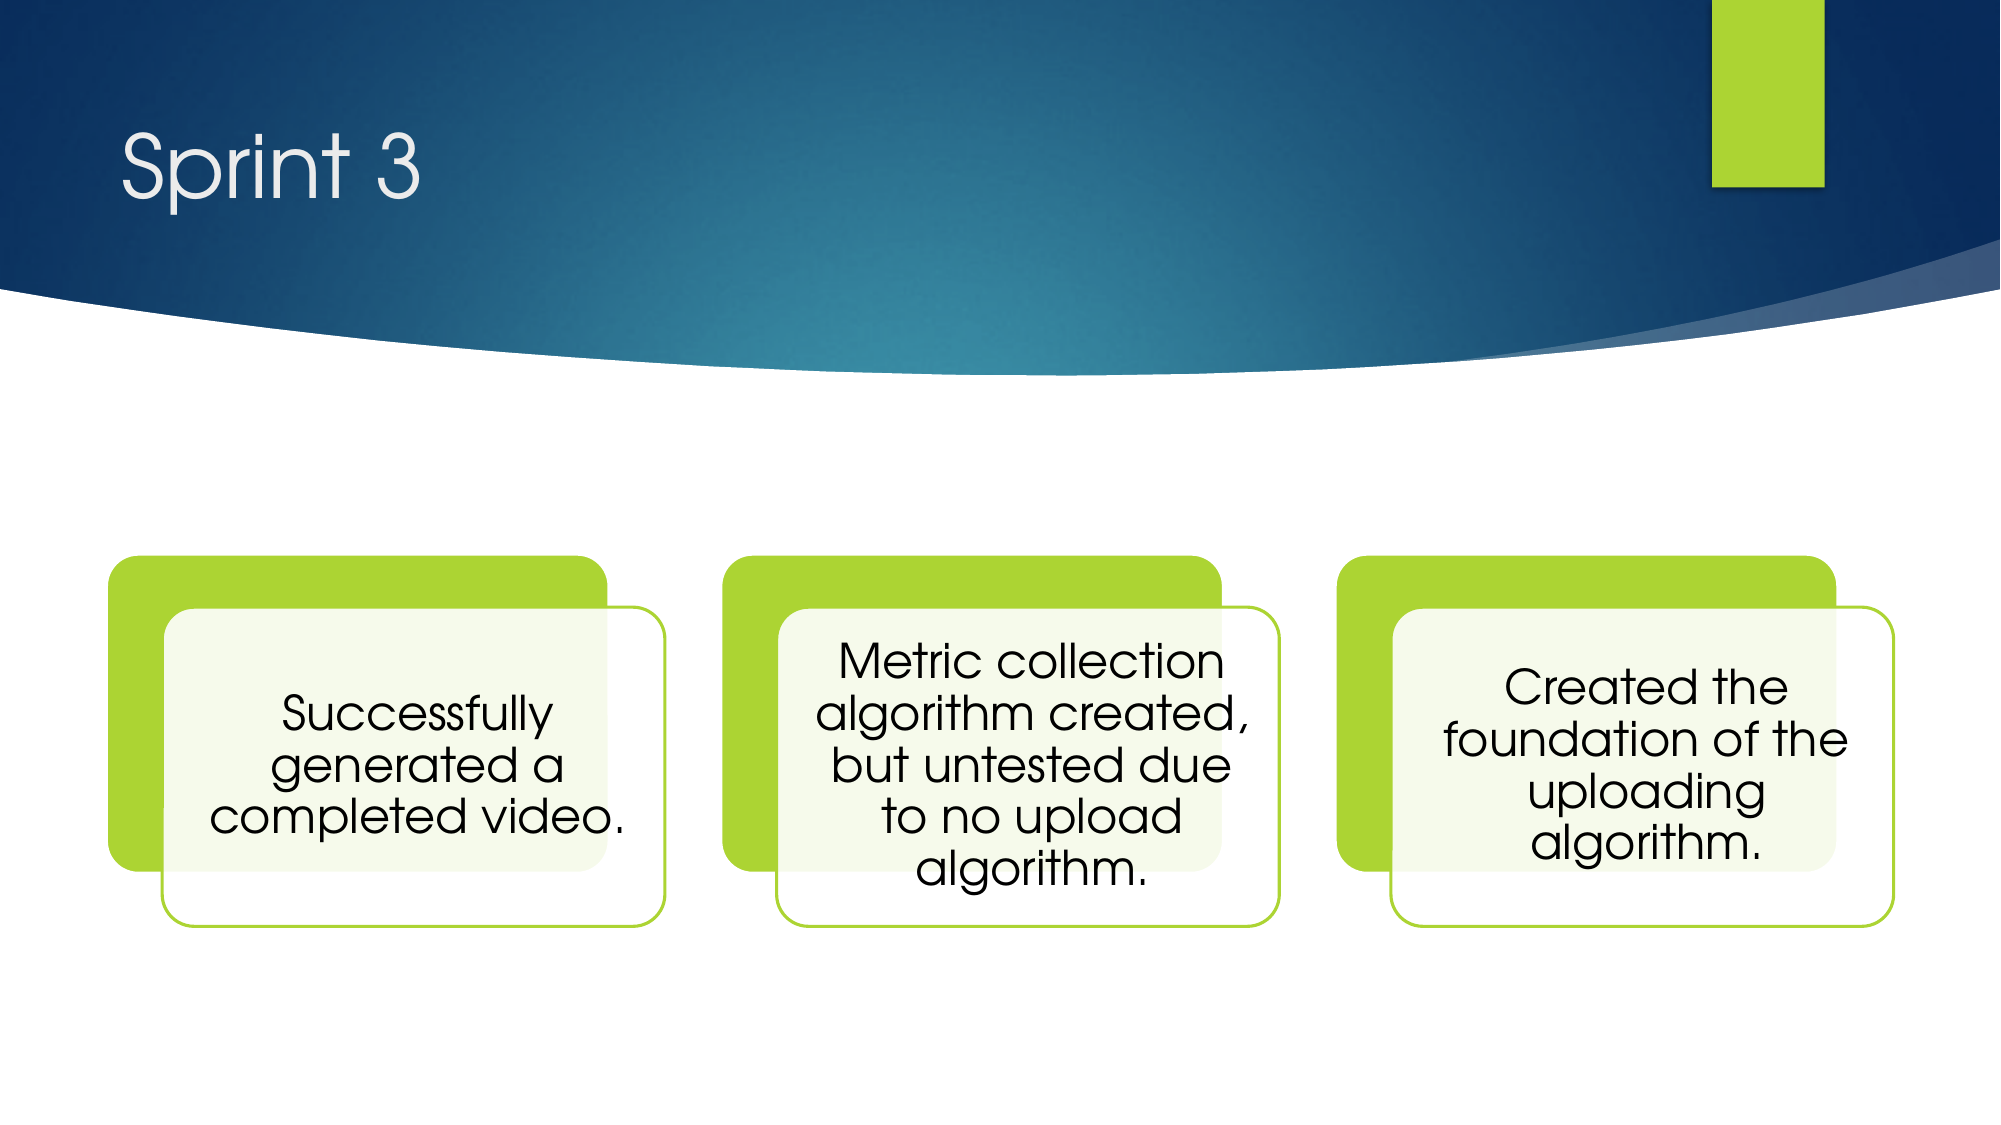

# Sprint 3

Successfully generated a completed video.
Metric collection algorithm created, but untested due to no upload algorithm.
Created the foundation of the uploading algorithm.